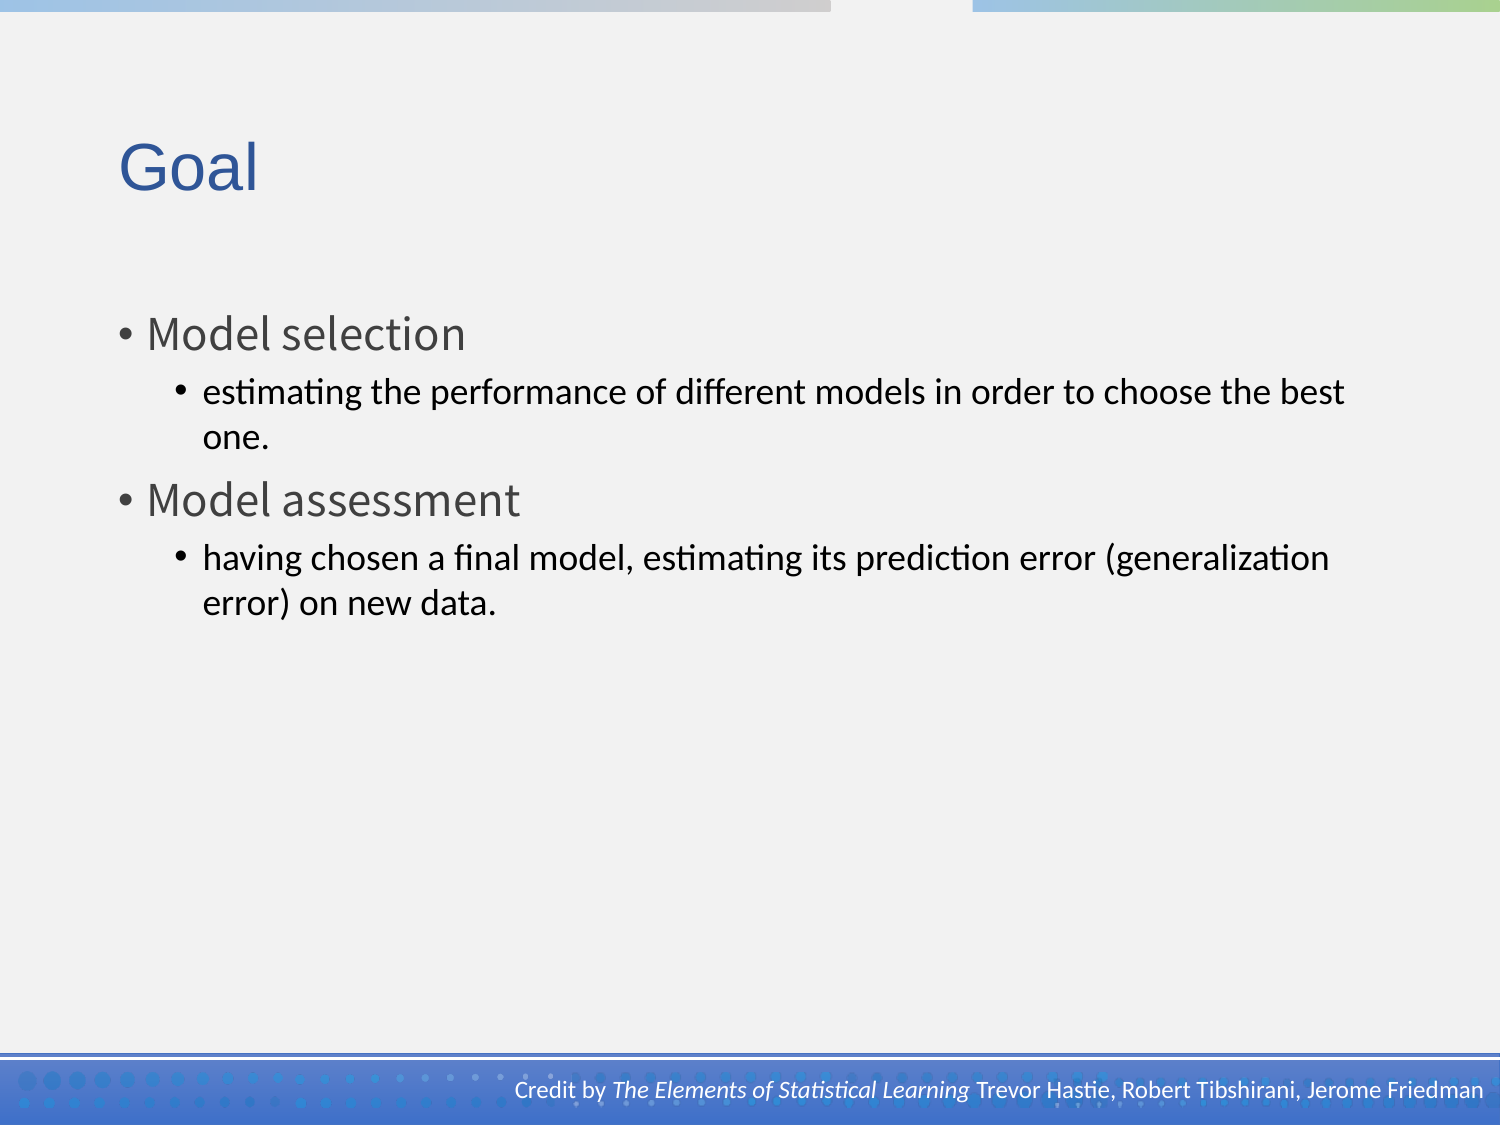

# Goal
Model selection
estimating the performance of different models in order to choose the best one.
Model assessment
having chosen a final model, estimating its prediction error (generalization error) on new data.

Credit by The Elements of Statistical Learning Trevor Hastie, Robert Tibshirani, Jerome Friedman